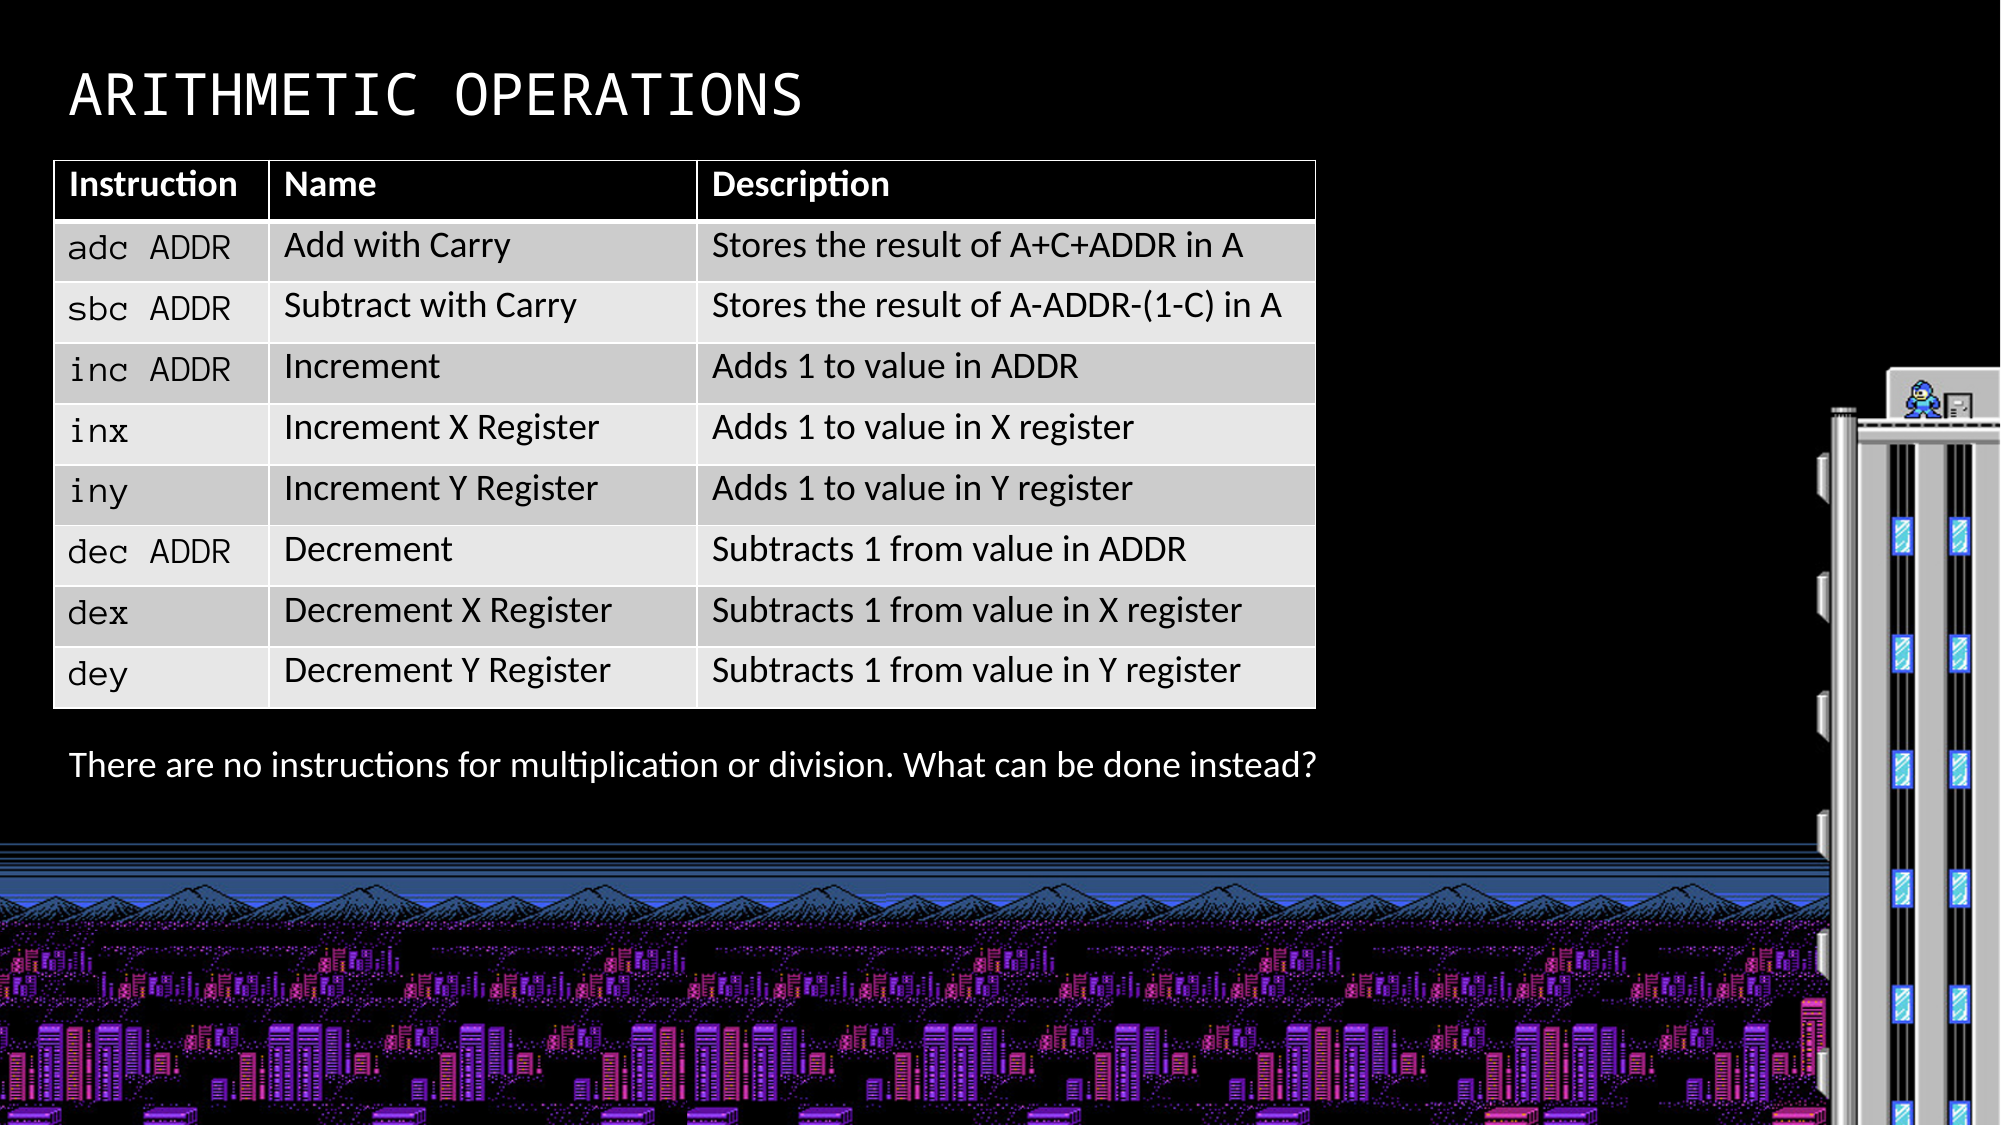

ARITHMETIC OPERATIONS
| Instruction | Name | Description |
| --- | --- | --- |
| adc ADDR | Add with Carry | Stores the result of A+C+ADDR in A |
| sbc ADDR | Subtract with Carry | Stores the result of A-ADDR-(1-C) in A |
| inc ADDR | Increment | Adds 1 to value in ADDR |
| inx | Increment X Register | Adds 1 to value in X register |
| iny | Increment Y Register | Adds 1 to value in Y register |
| dec ADDR | Decrement | Subtracts 1 from value in ADDR |
| dex | Decrement X Register | Subtracts 1 from value in X register |
| dey | Decrement Y Register | Subtracts 1 from value in Y register |
There are no instructions for multiplication or division. What can be done instead?